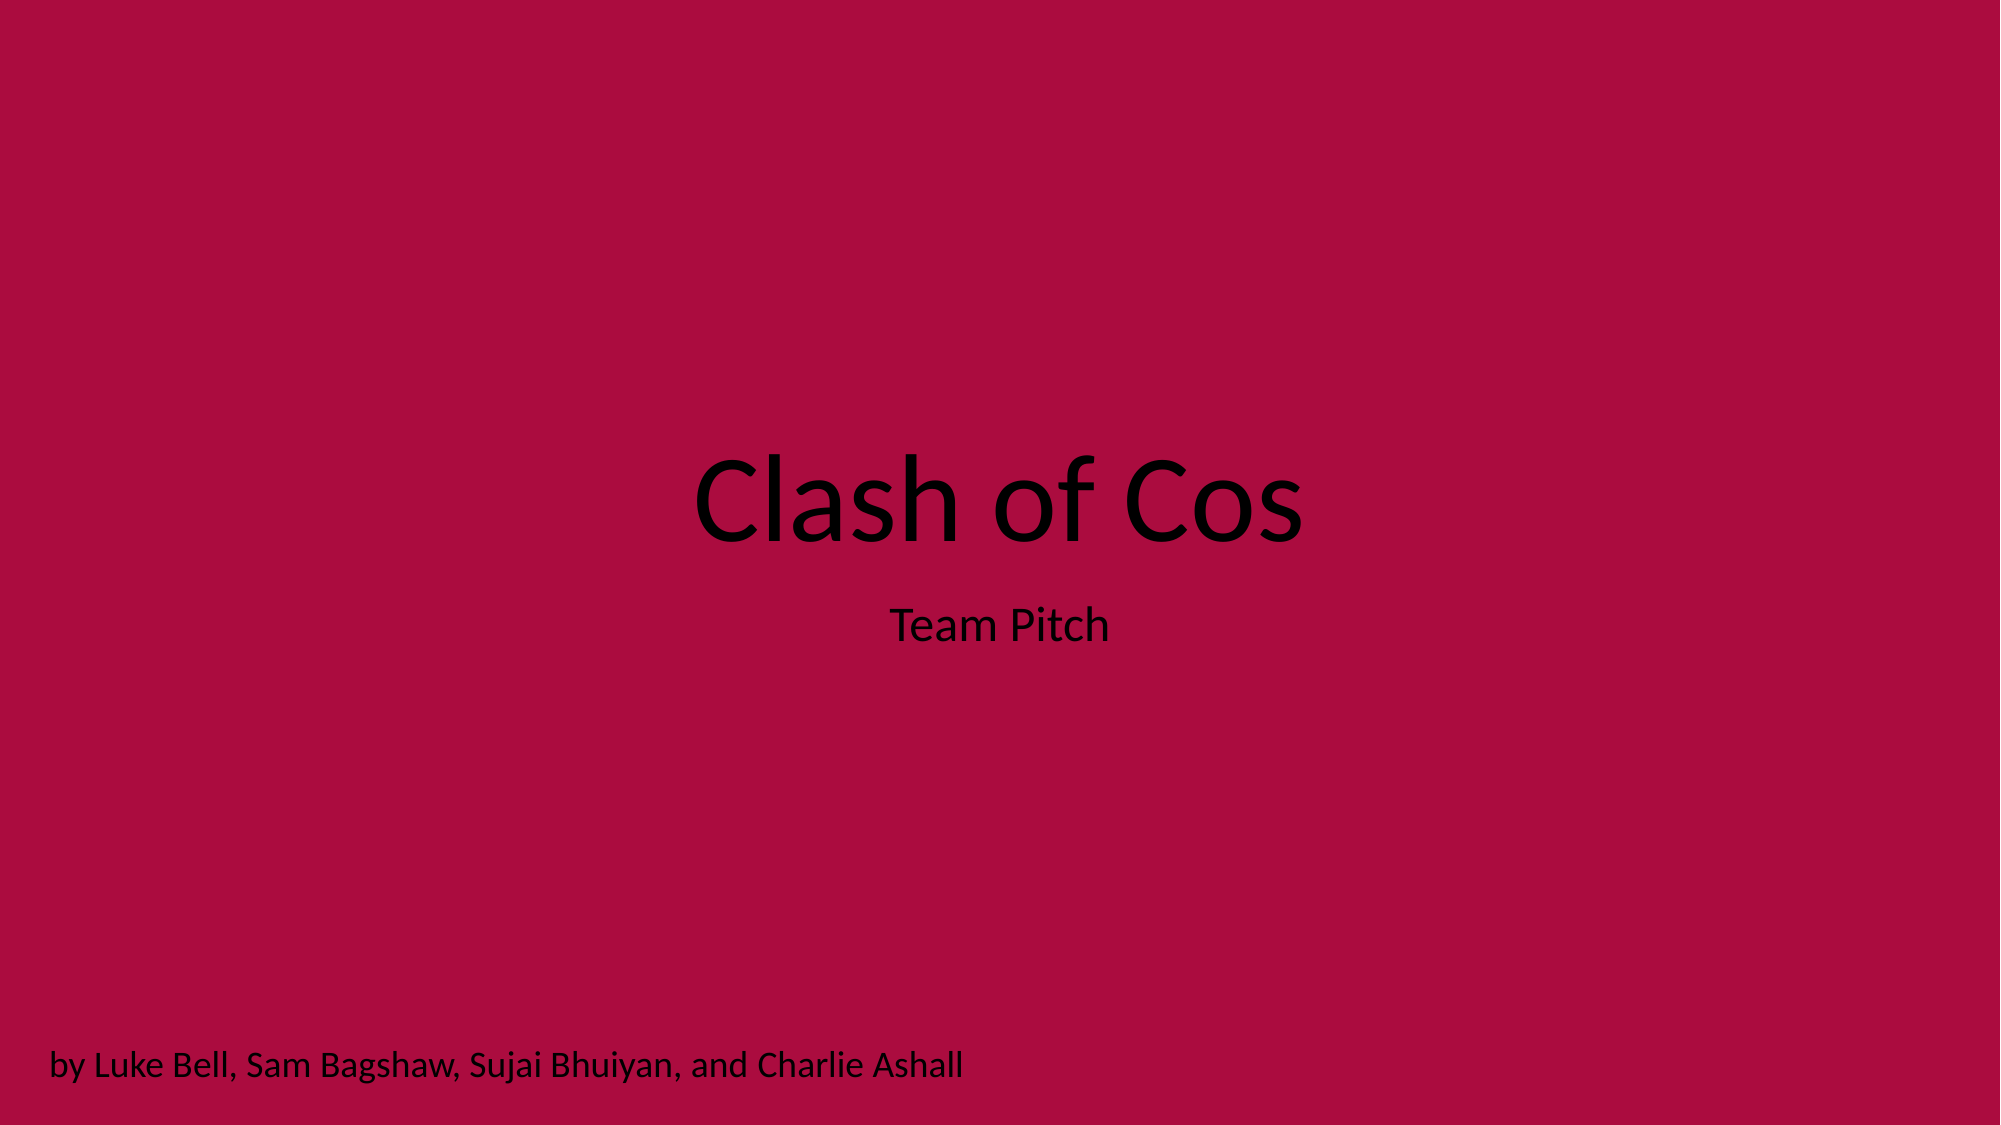

# Clash of Cos
Team Pitch
by Luke Bell, Sam Bagshaw, Sujai Bhuiyan, and Charlie Ashall